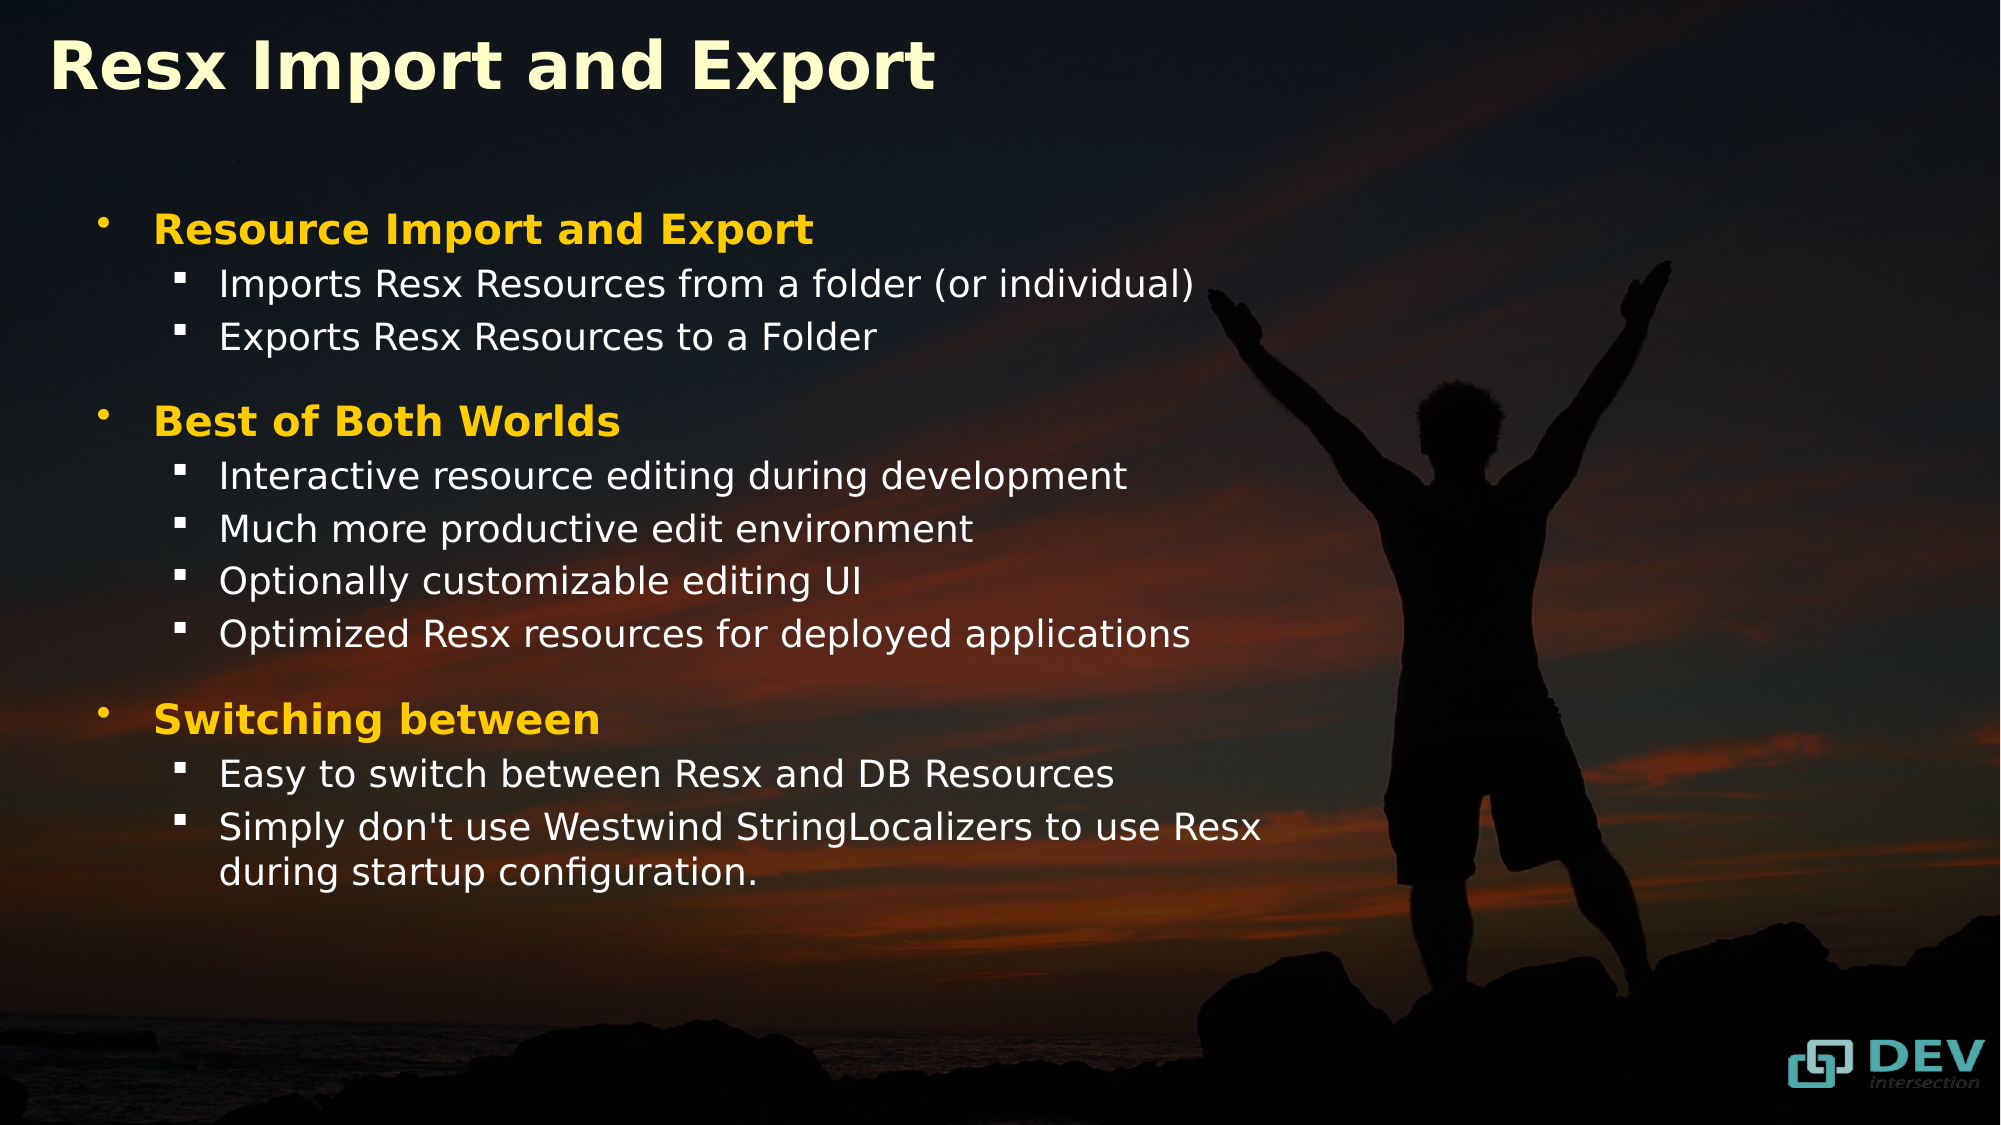

# Resx Import and Export
Resource Import and Export
Imports Resx Resources from a folder (or individual)
Exports Resx Resources to a Folder
Best of Both Worlds
Interactive resource editing during development
Much more productive edit environment
Optionally customizable editing UI
Optimized Resx resources for deployed applications
Switching between
Easy to switch between Resx and DB Resources
Simply don't use Westwind StringLocalizers to use Resx
during startup configuration.